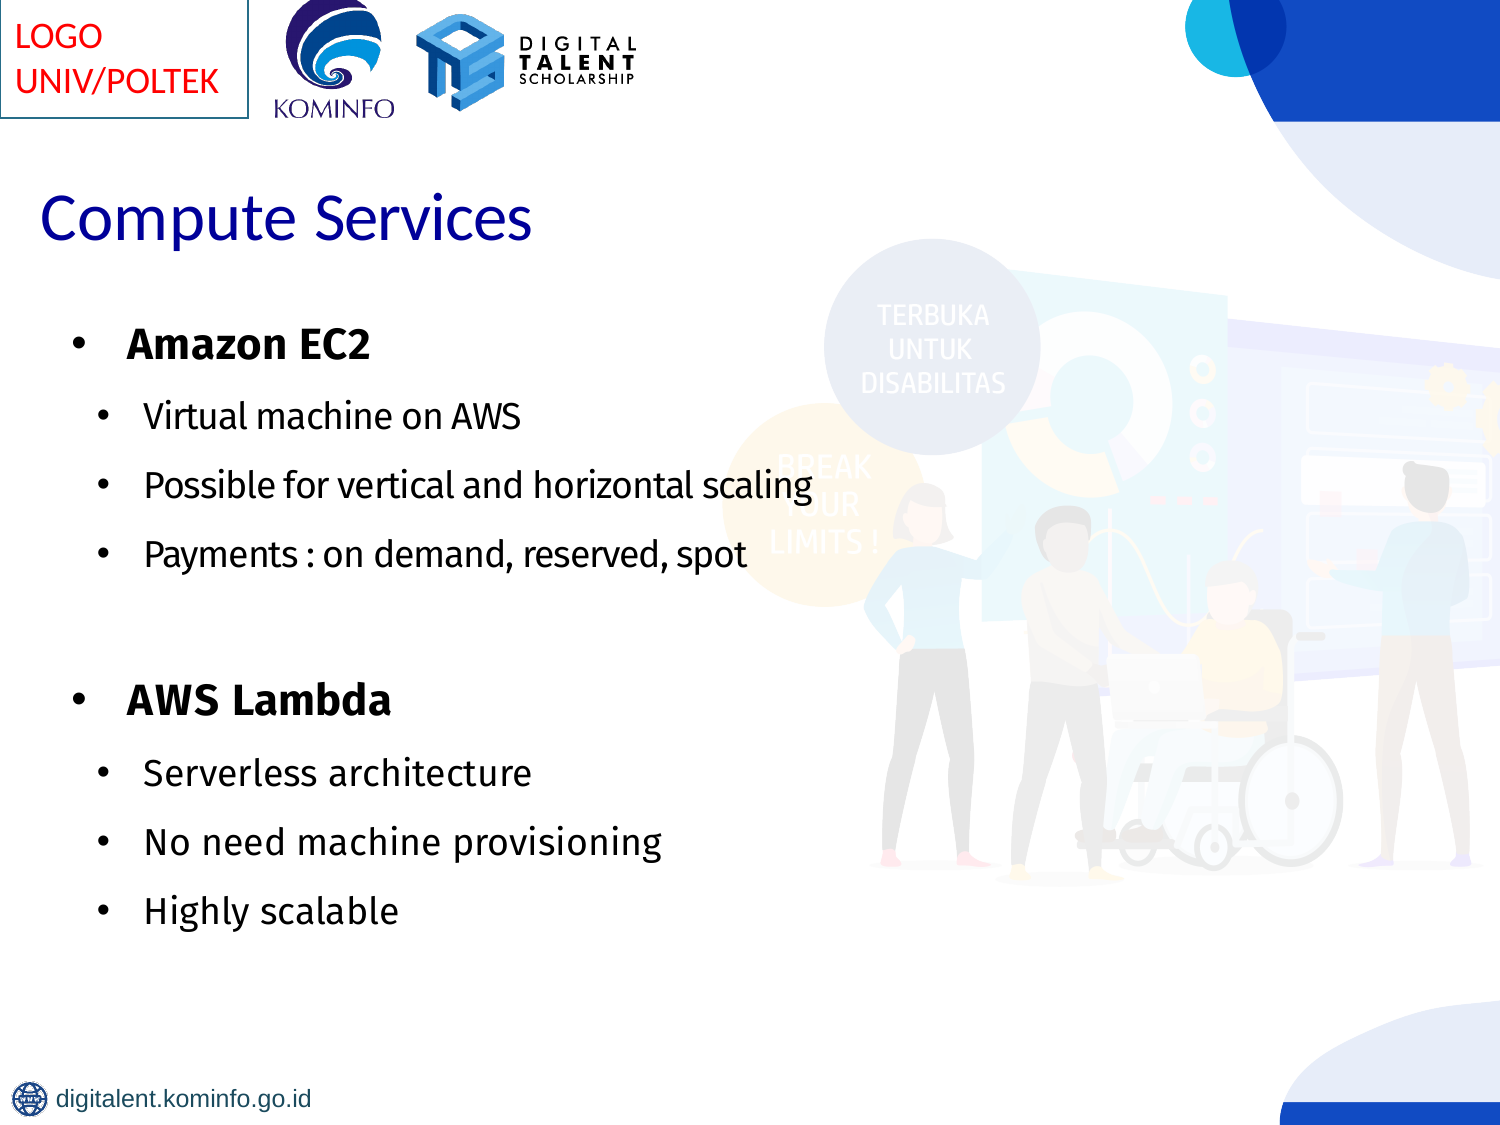

# Compute Services
Amazon EC2
Virtual machine on AWS
Possible for vertical and horizontal scaling
Payments : on demand, reserved, spot

AWS Lambda
Serverless architecture
No need machine provisioning
Highly scalable